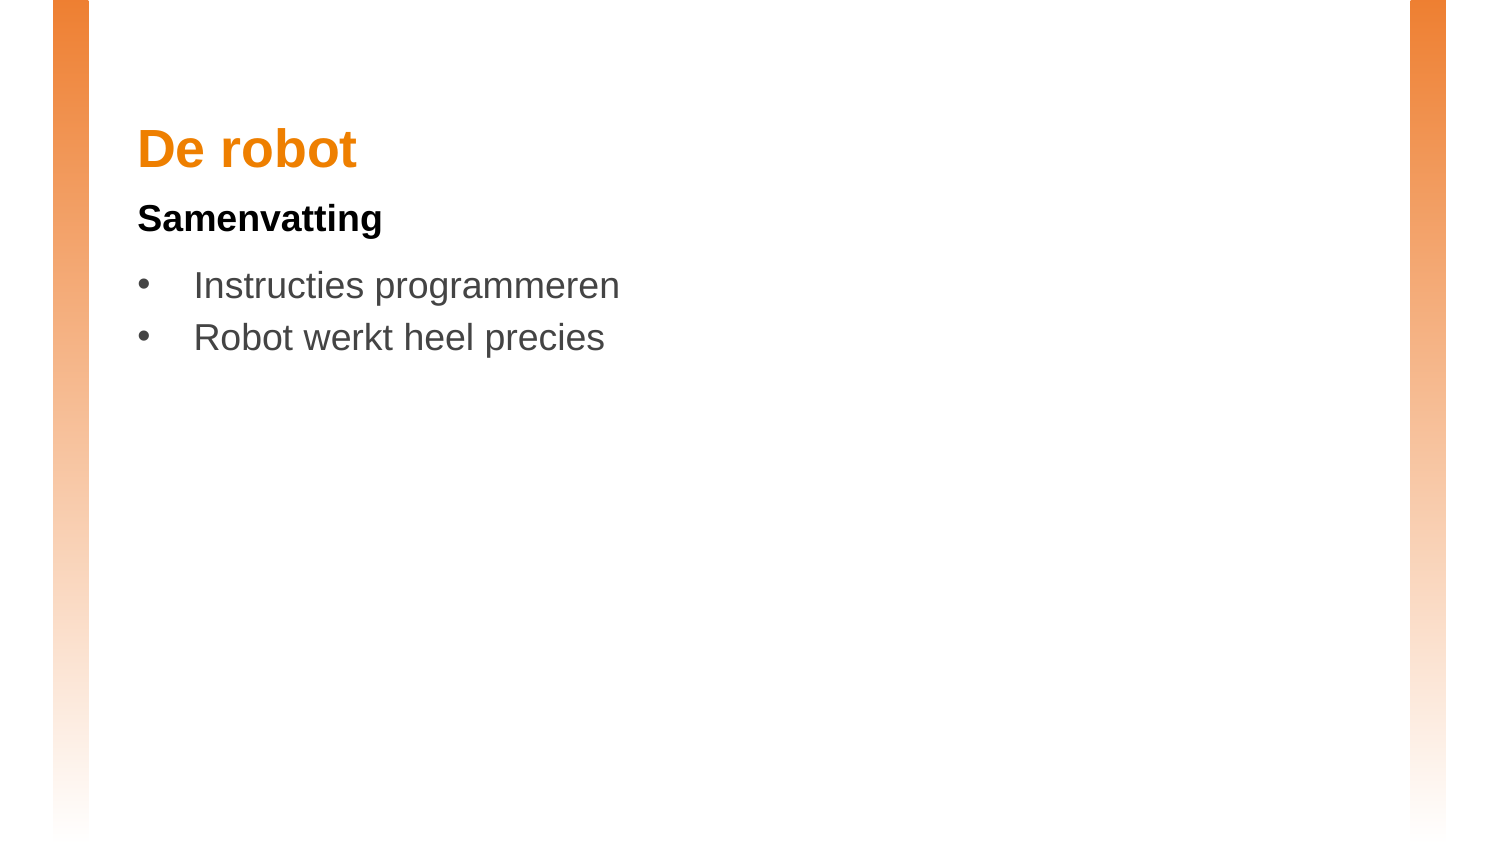

# De robot
Samenvatting
Instructies programmeren
Robot werkt heel precies